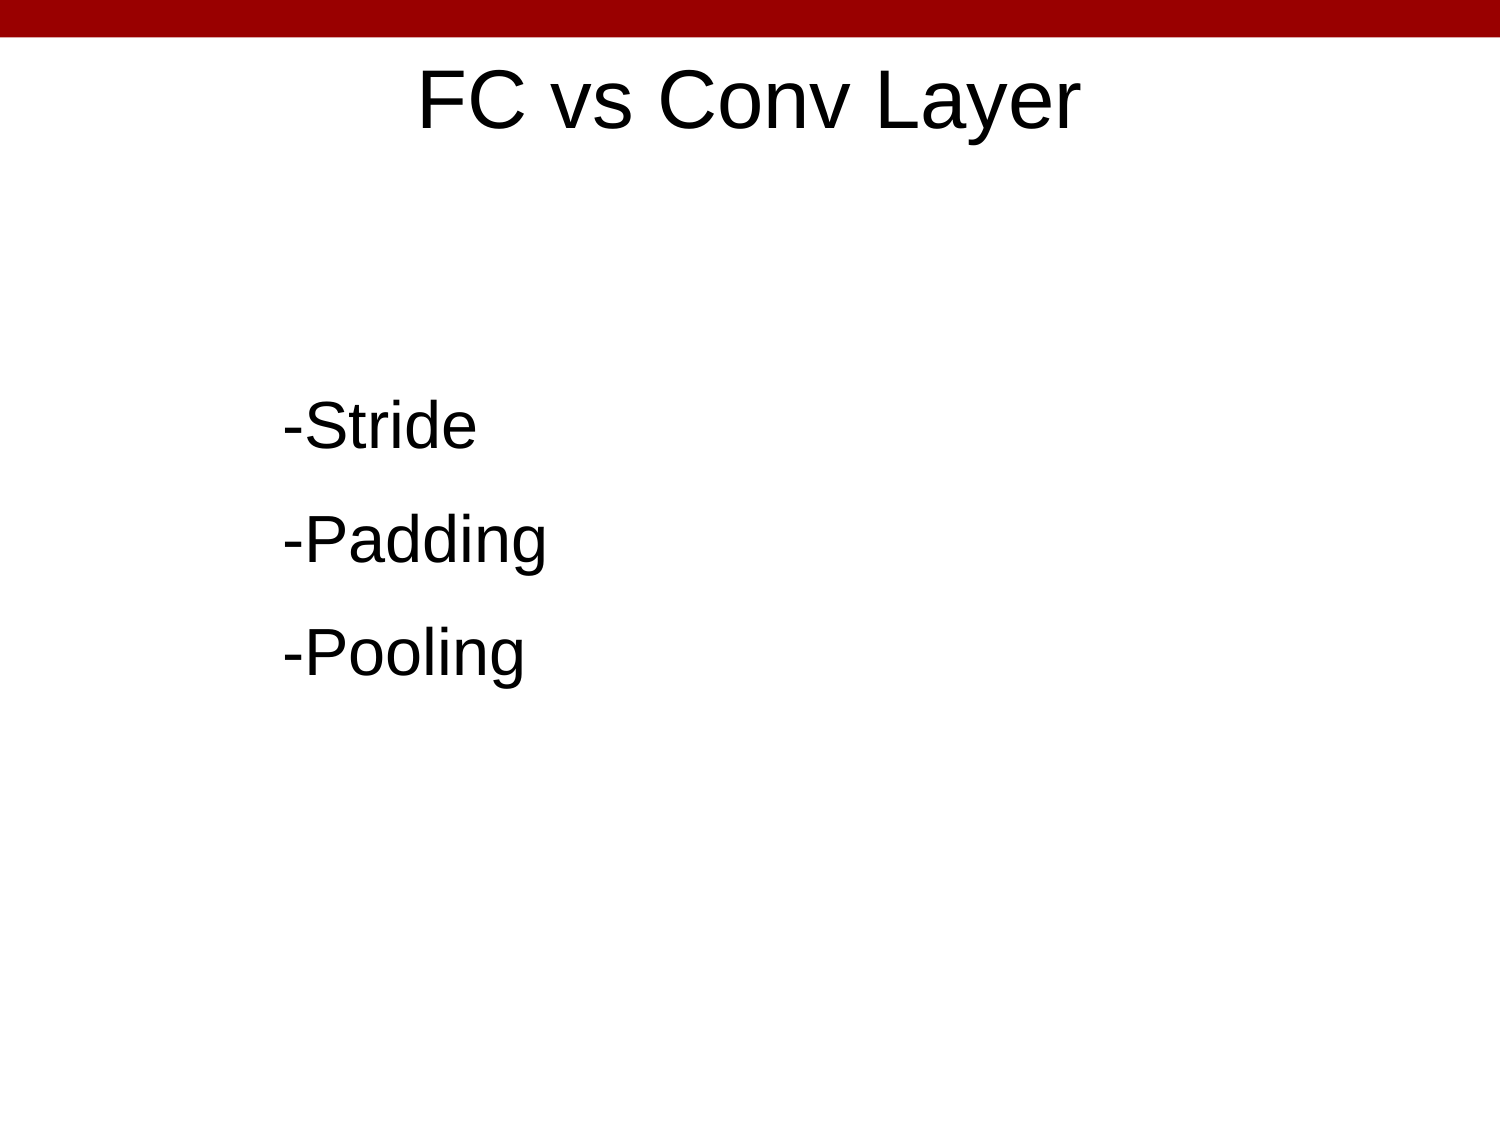

FC vs Conv Layer
-Stride
-Padding
-Pooling
38